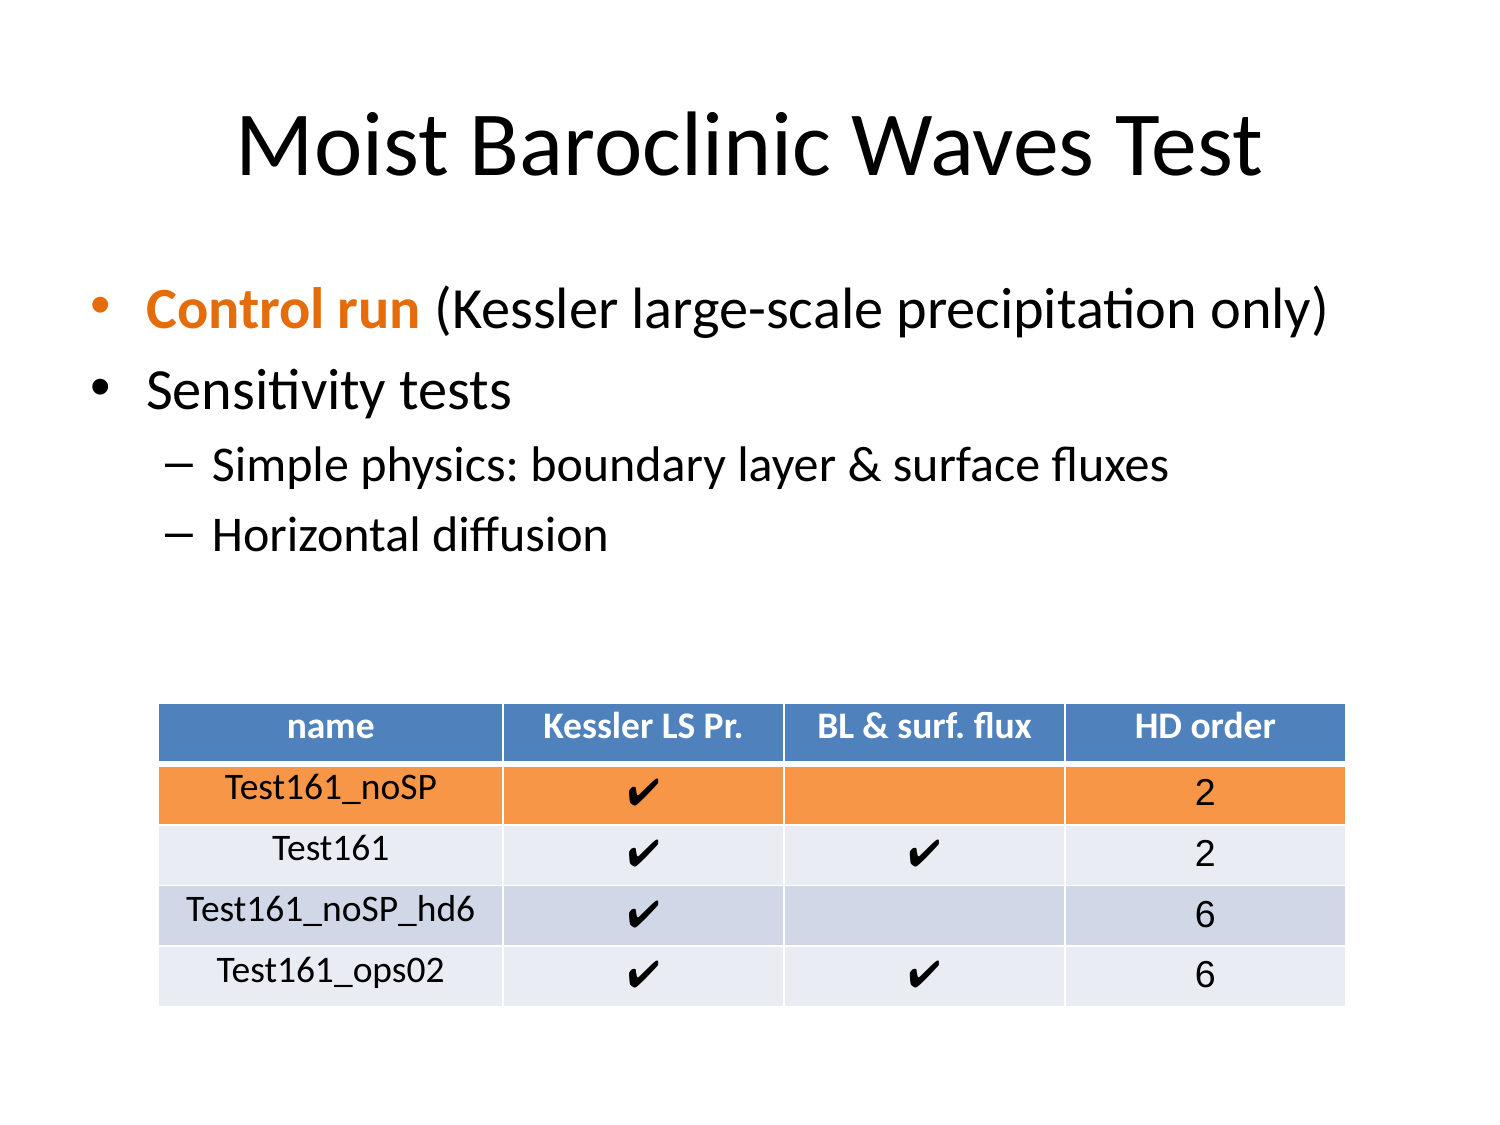

# Moist Baroclinic Waves Test
Control run (Kessler large-scale precipitation only)
Sensitivity tests
Simple physics: boundary layer & surface fluxes
Horizontal diffusion
| name | Kessler LS Pr. | BL & surf. flux | HD order |
| --- | --- | --- | --- |
| Test161\_noSP | ✔ |  | 2 |
| Test161 | ✔ | ✔ | 2 |
| Test161\_noSP\_hd6 | ✔ |  | 6 |
| Test161\_ops02 | ✔ | ✔ | 6 |